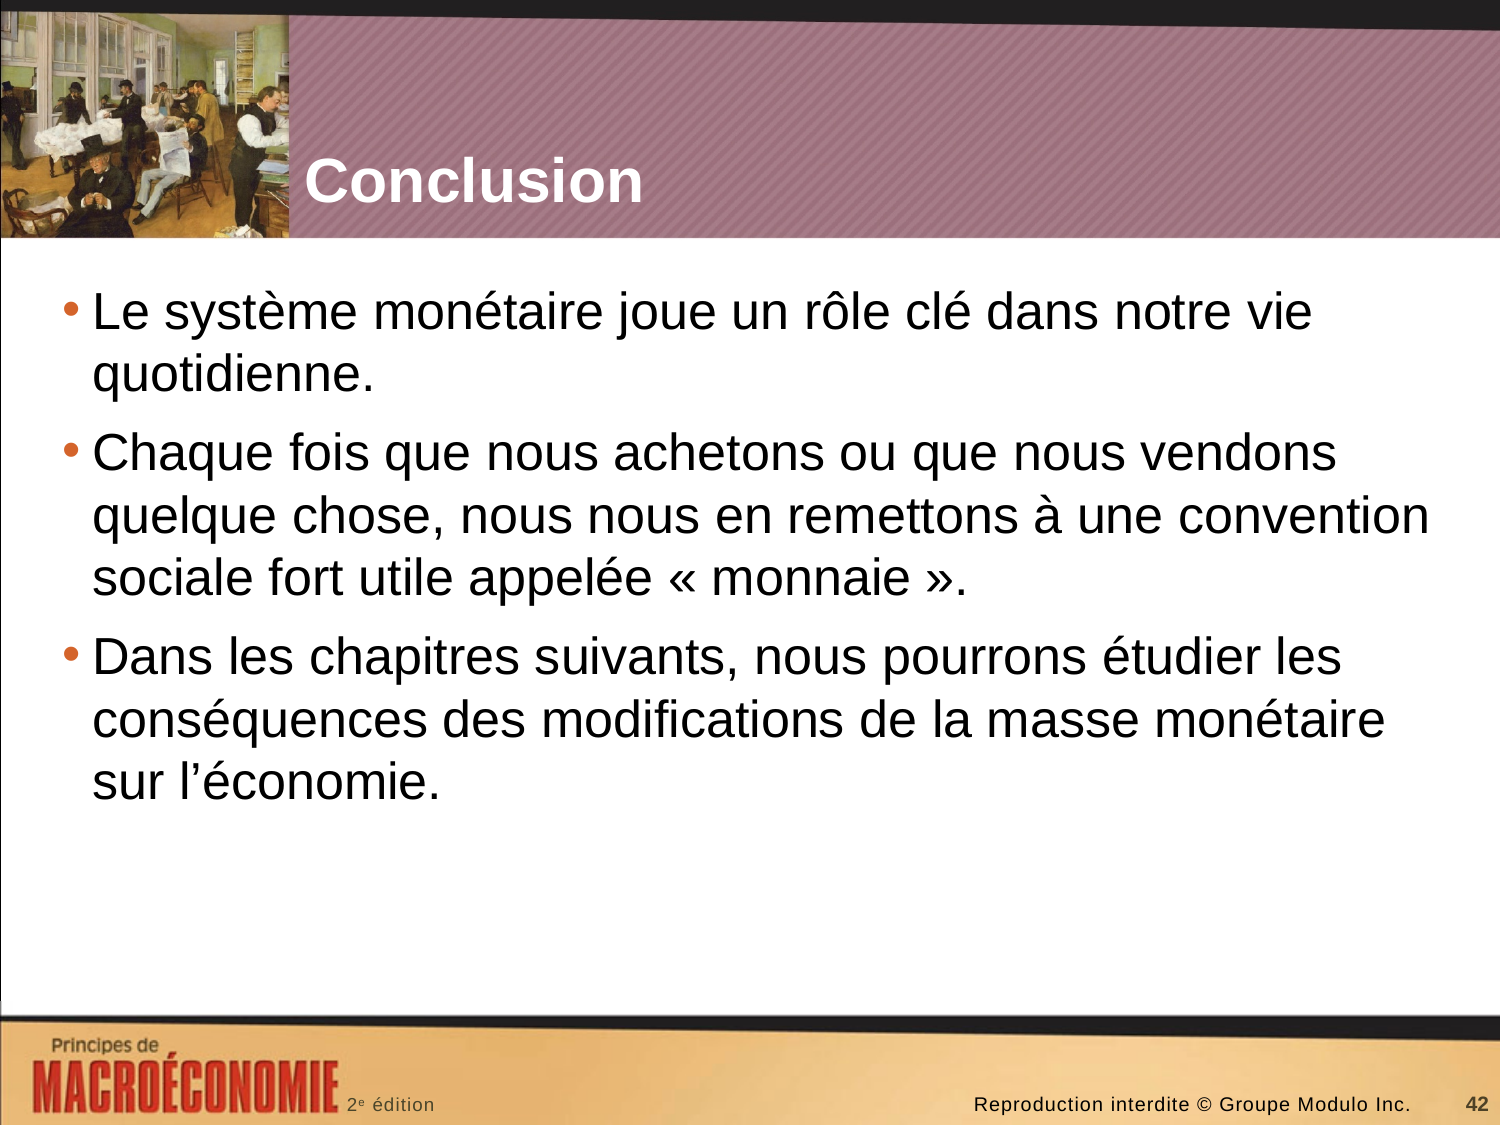

# Conclusion
Le système monétaire joue un rôle clé dans notre vie quotidienne.
Chaque fois que nous achetons ou que nous vendons quelque chose, nous nous en remettons à une convention sociale fort utile appelée « monnaie ».
Dans les chapitres suivants, nous pourrons étudier les conséquences des modifications de la masse monétaire sur l’économie.
42